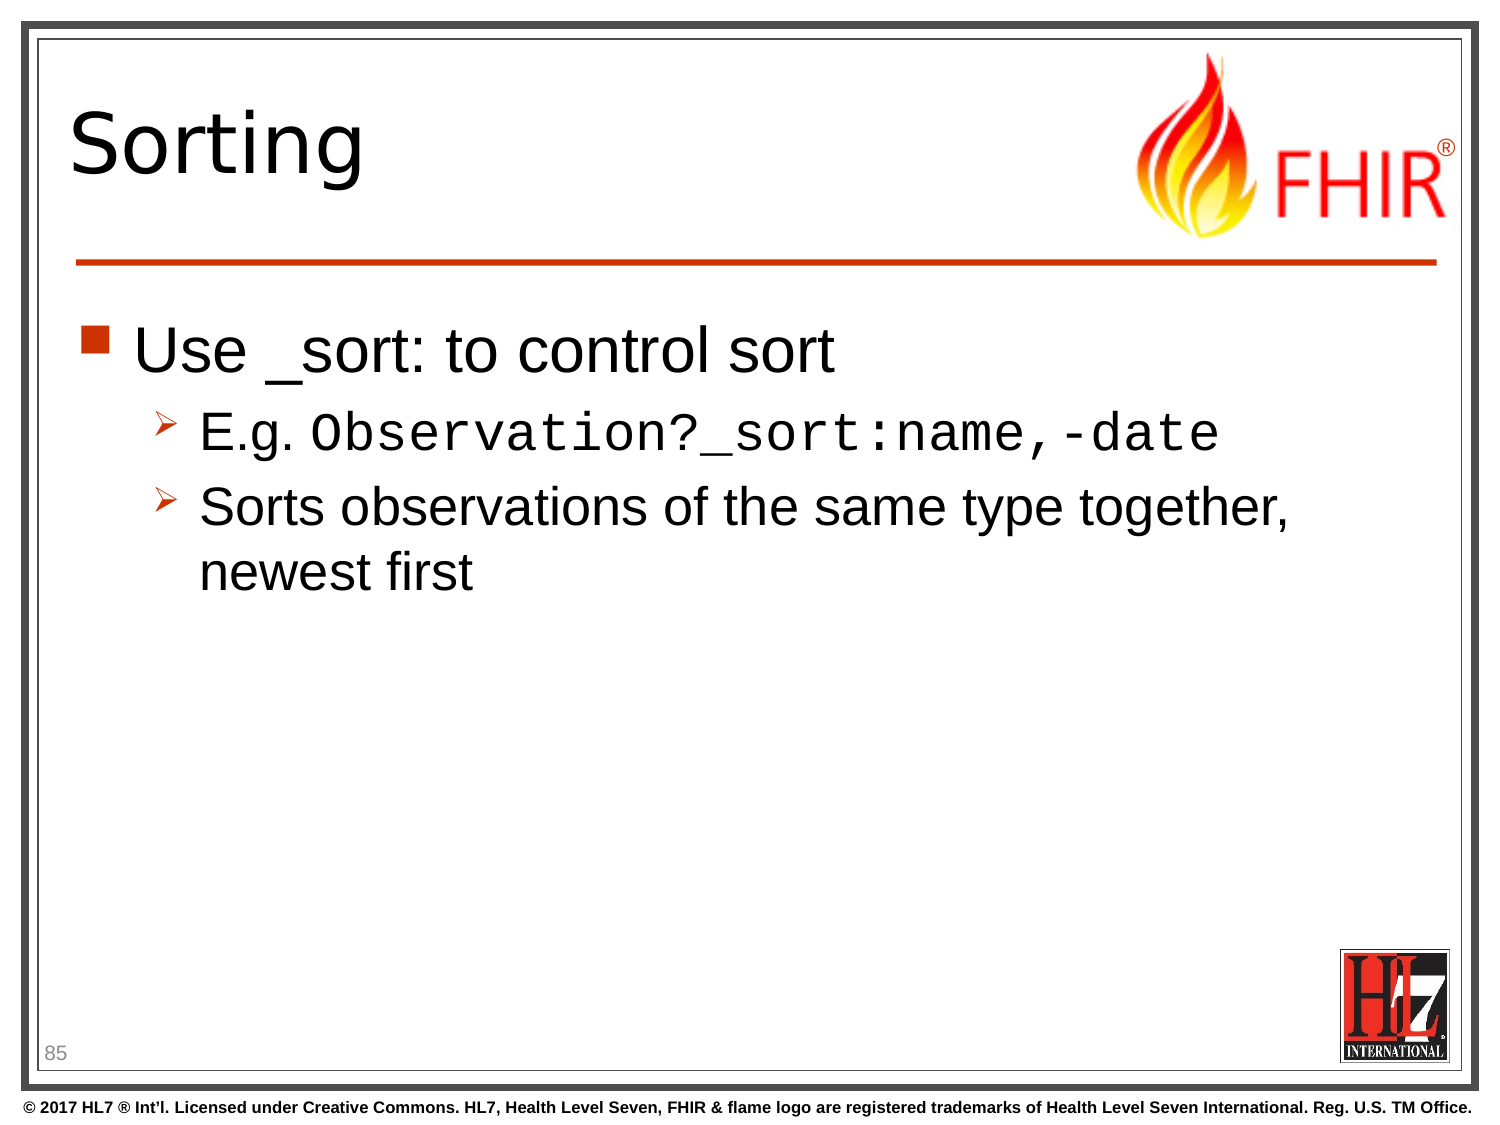

# Sorting
Use _sort: to control sort
E.g. Observation?_sort:name,-date
Sorts observations of the same type together, newest first
85